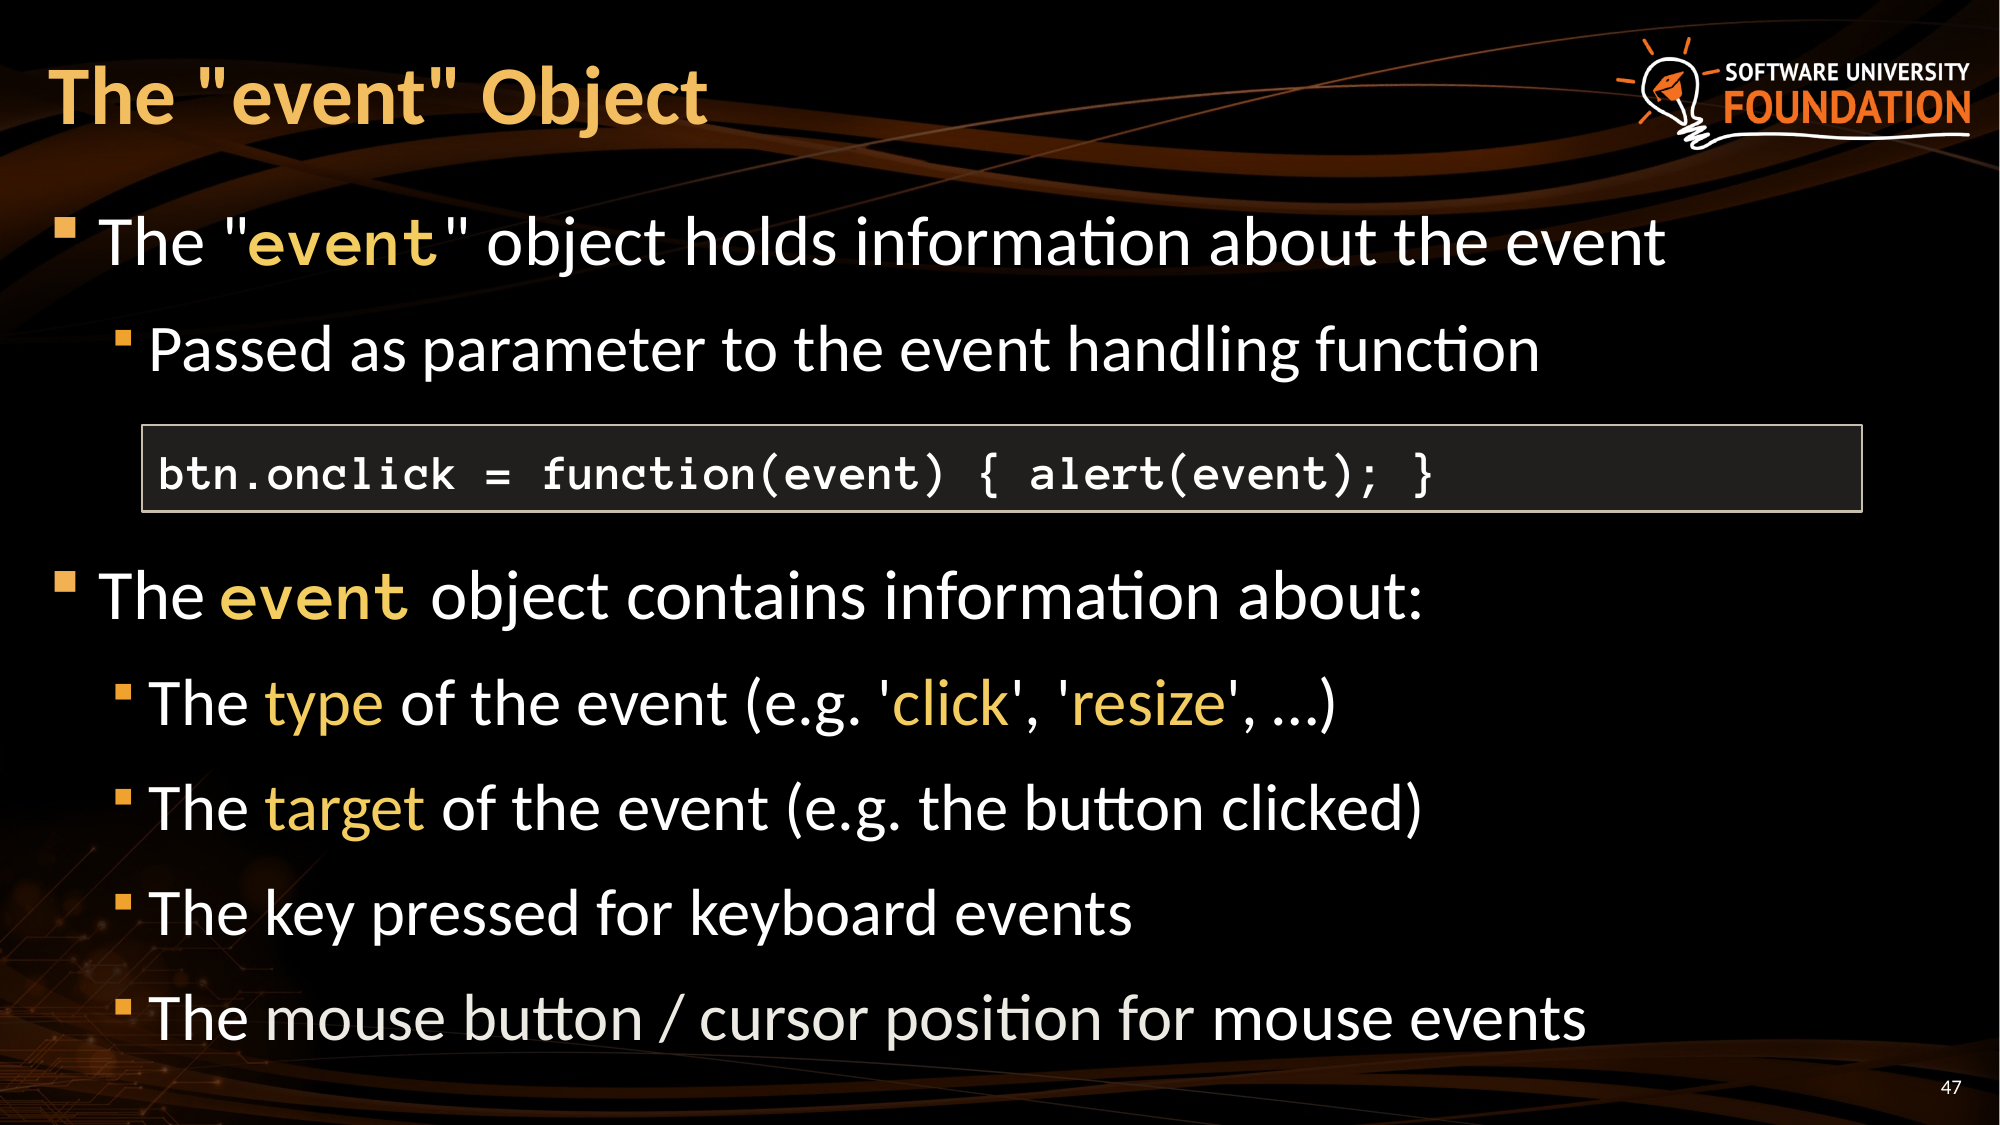

# The "event" Object
The "event" object holds information about the event
Passed as parameter to the event handling function

The event object contains information about:
The type of the event (e.g. 'click', 'resize', …)
The target of the event (e.g. the button clicked)
The key pressed for keyboard events
The mouse button / cursor position for mouse events
btn.onclick = function(event) { alert(event); }
47